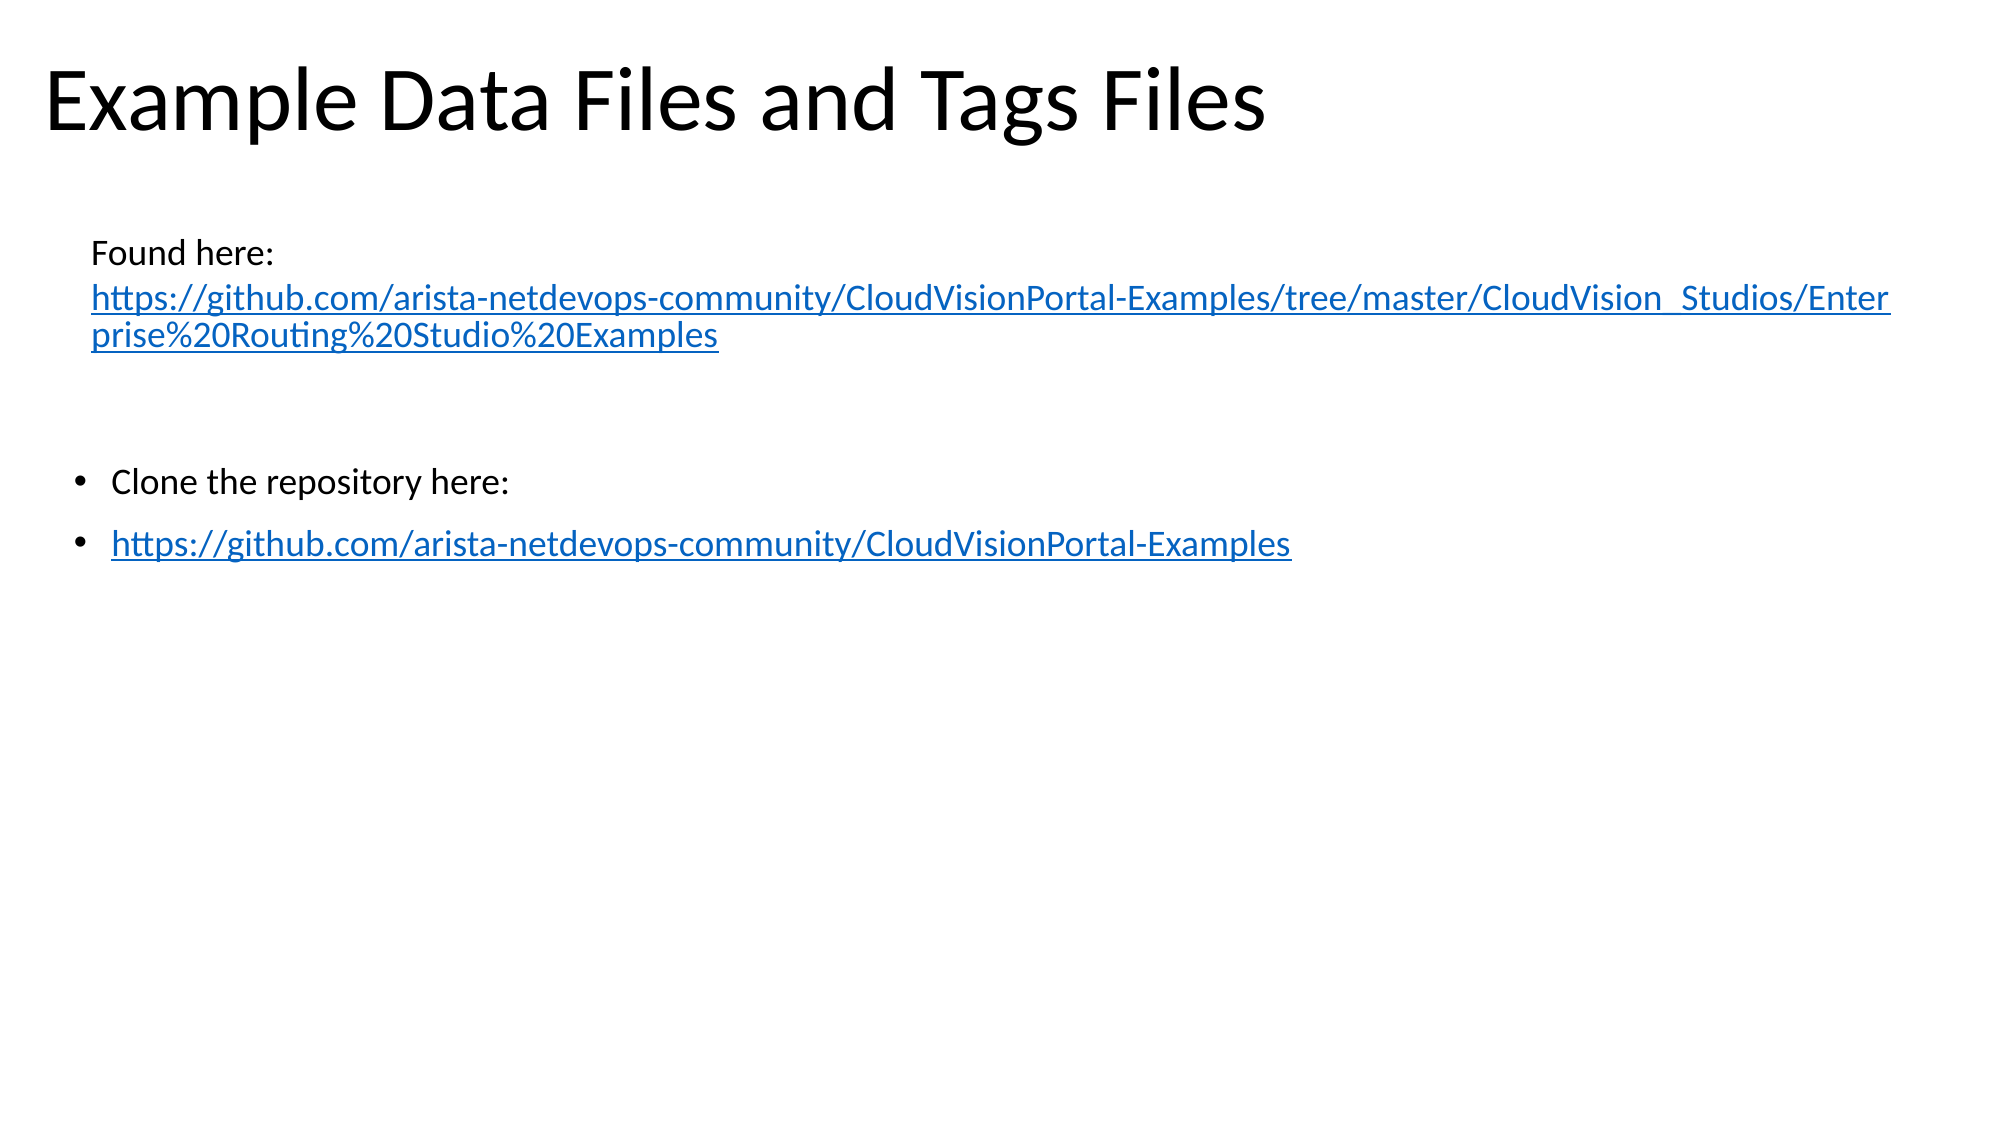

# Example Data Files and Tags Files

Found here:
https://github.com/arista-netdevops-community/CloudVisionPortal-Examples/tree/master/CloudVision_Studios/Enterprise%20Routing%20Studio%20Examples

Clone the repository here:
https://github.com/arista-netdevops-community/CloudVisionPortal-Examples